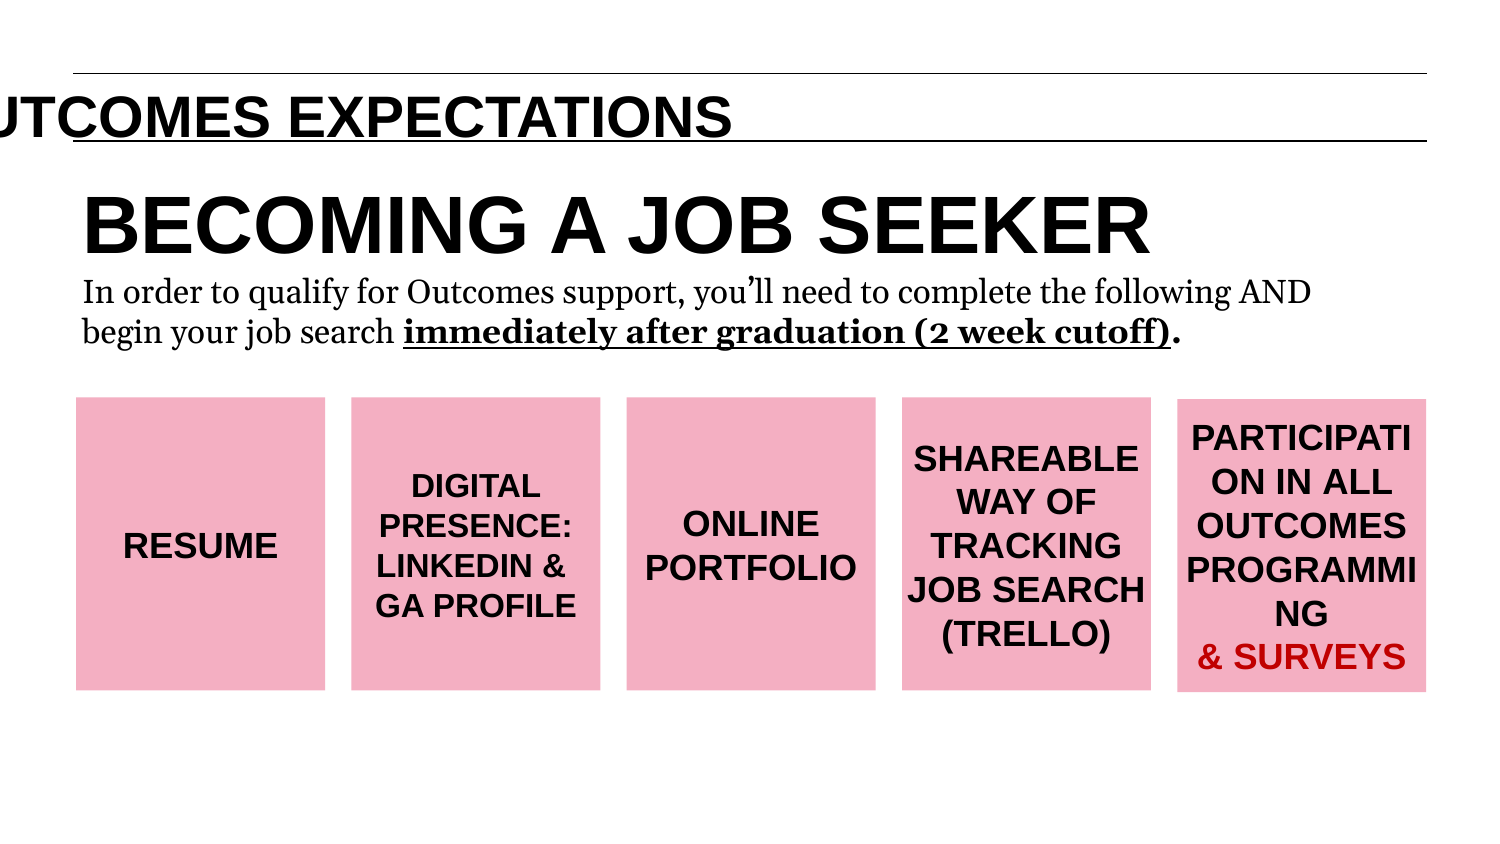

OUTCOMES EXPECTATIONS
BECOMING A JOB SEEKER
In order to qualify for Outcomes support, you’ll need to complete the following AND begin your job search immediately after graduation (2 week cutoff).
resume
digital presence: LinkedIn &
GA PrOFILE
Online
portfolio
shareable way of tracking job search
(Trello)
participation in All Outcomes Programming
& Surveys